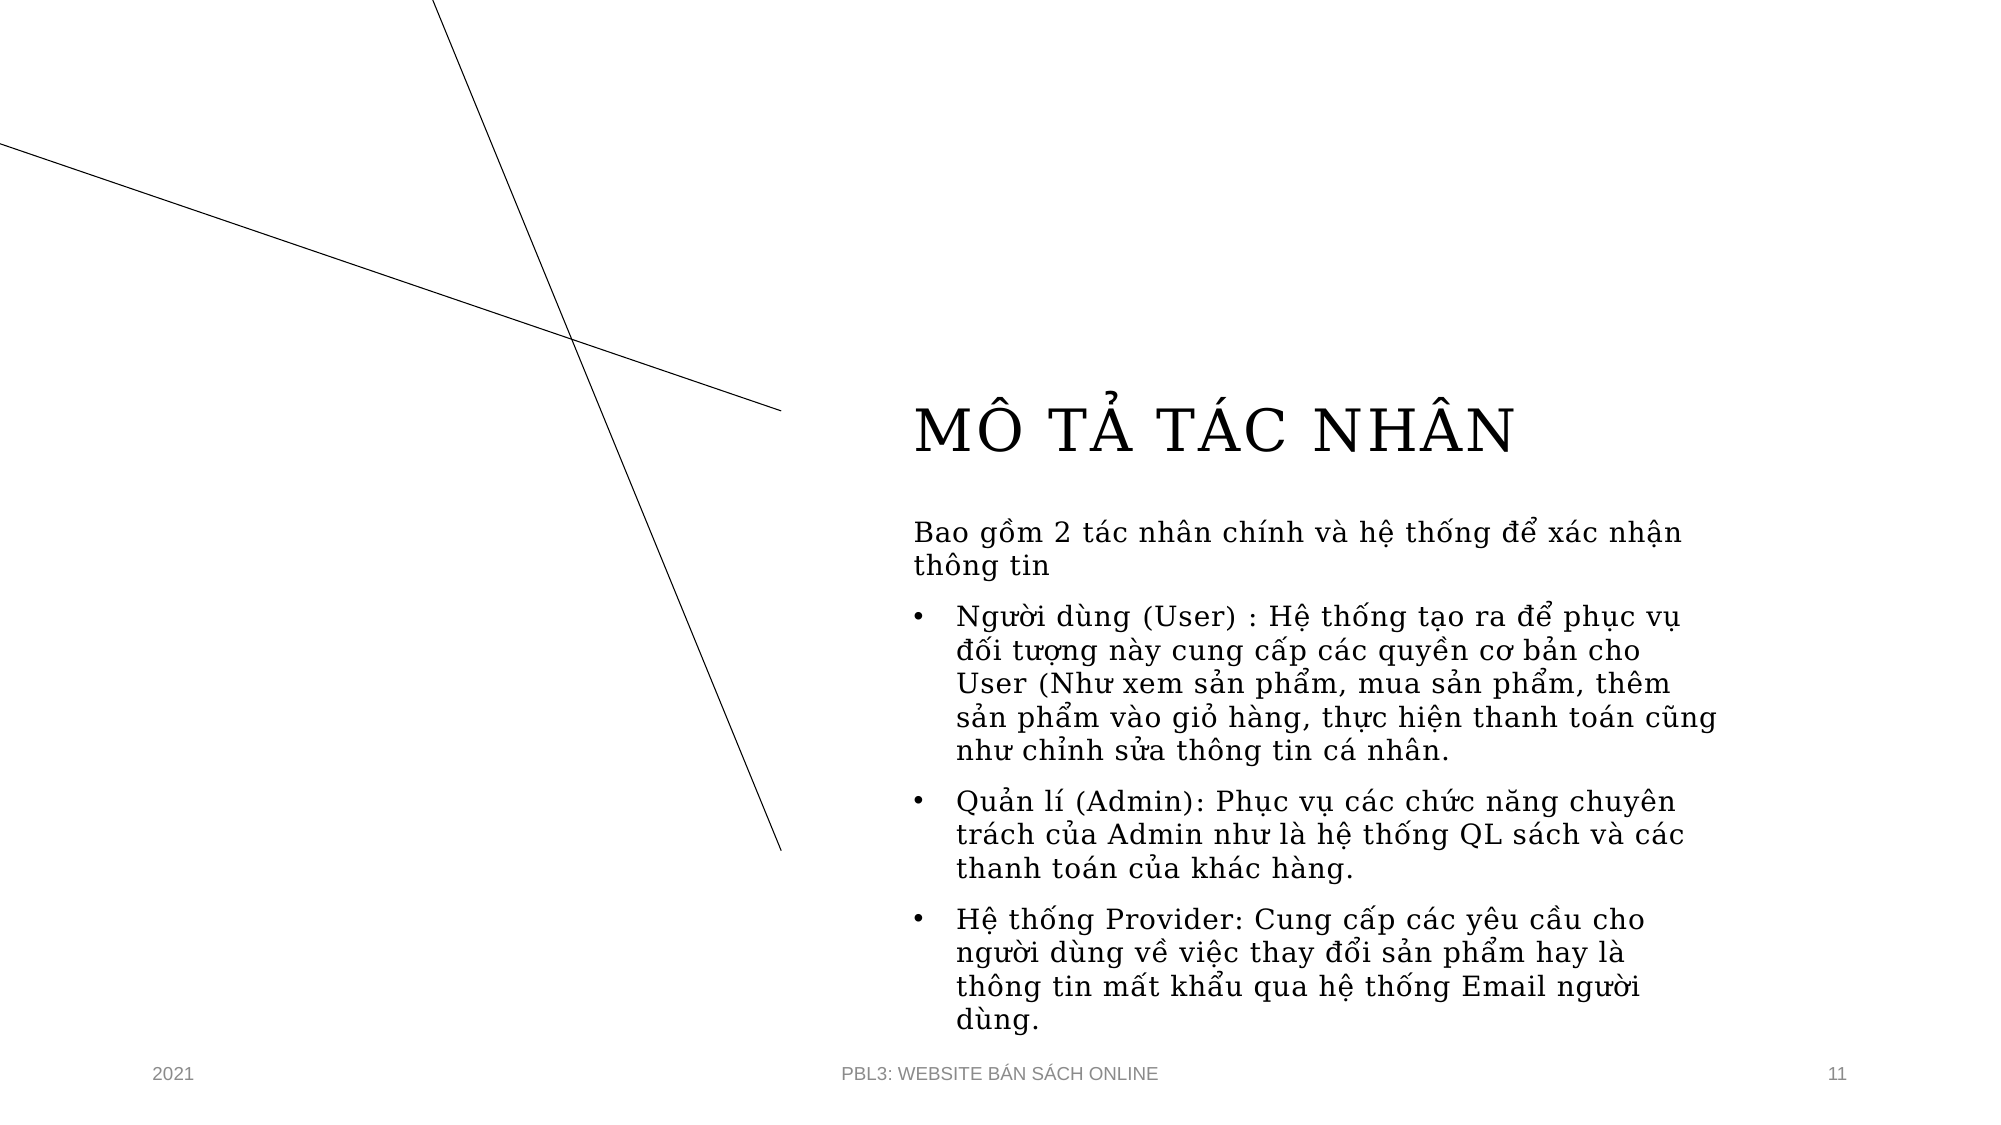

# Mô tả tác nhân
Bao gồm 2 tác nhân chính và hệ thống để xác nhận thông tin
Người dùng (User) : ​Hệ thống tạo ra để phục vụ đối tượng này cung cấp các quyền cơ bản cho User (Như xem sản phẩm, mua sản phẩm, thêm sản phẩm vào giỏ hàng, thực hiện thanh toán cũng như chỉnh sửa thông tin cá nhân.
Quản lí (Admin): Phục vụ các chức năng chuyên trách của Admin như là hệ thống QL sách và các thanh toán của khác hàng.
Hệ thống Provider: Cung cấp các yêu cầu cho người dùng về việc thay đổi sản phẩm hay là thông tin mất khẩu qua hệ thống Email người dùng.
2021
PBL3: WEBSITE BÁN SÁCH ONLINE
11